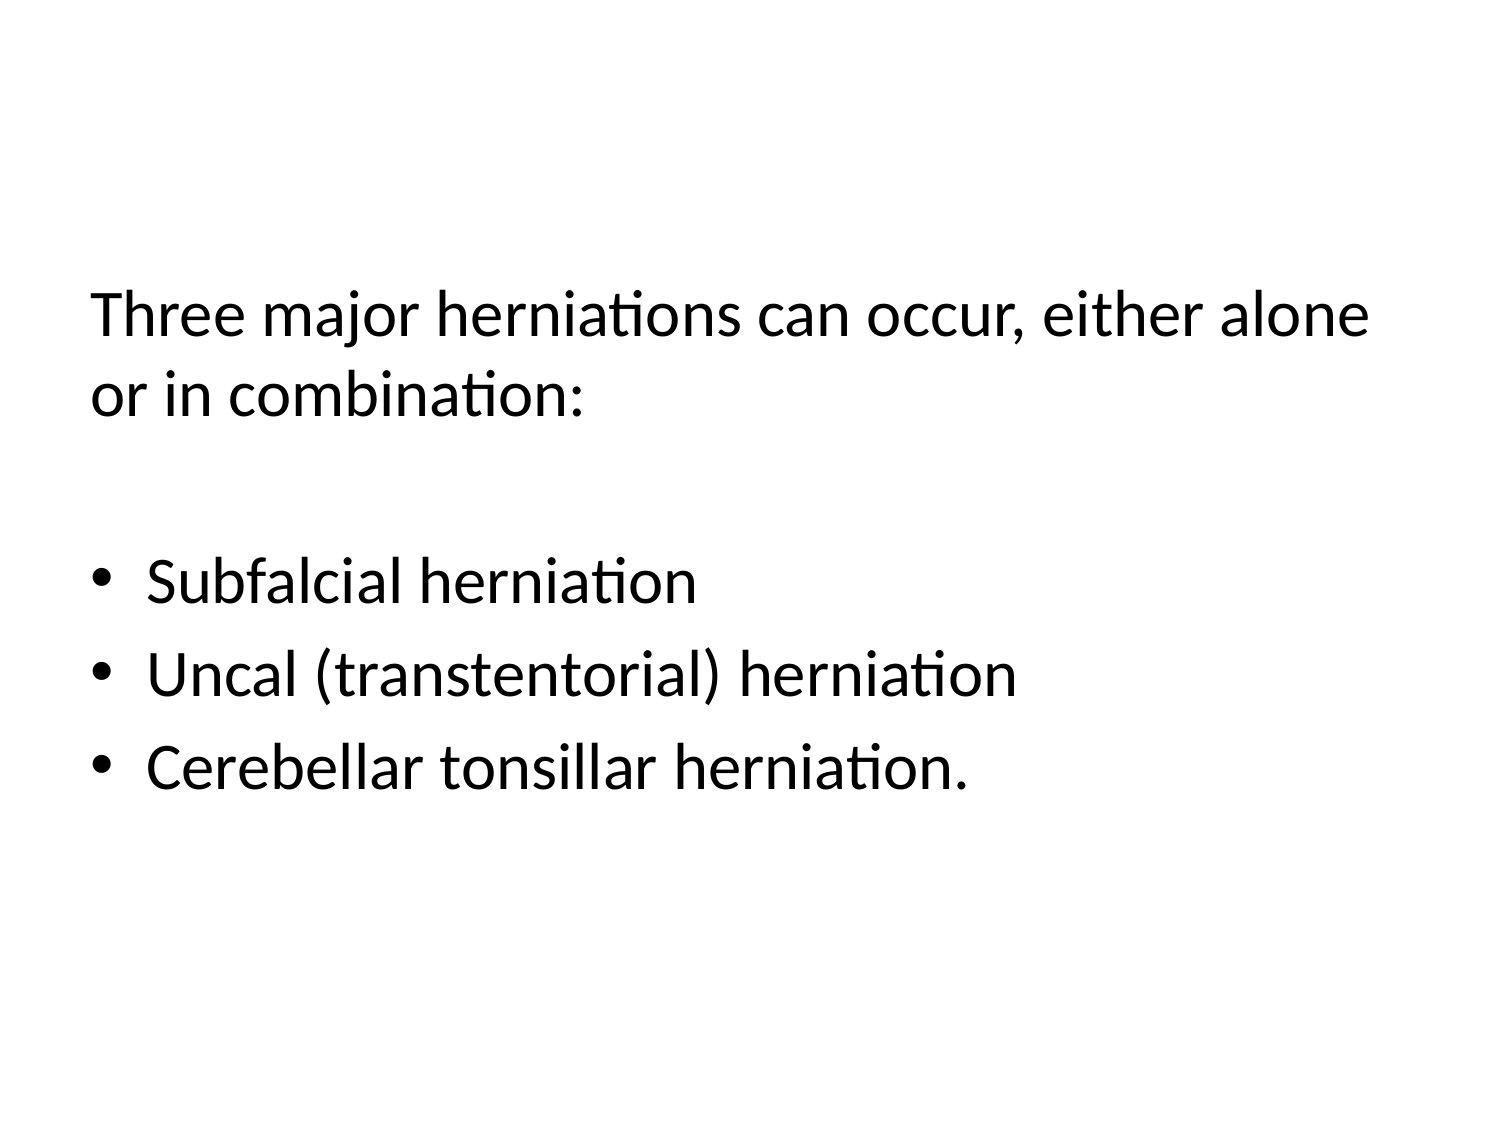

#
Three major herniations can occur, either alone or in combination:

Subfalcial herniation
Uncal (transtentorial) herniation
Cerebellar tonsillar herniation.